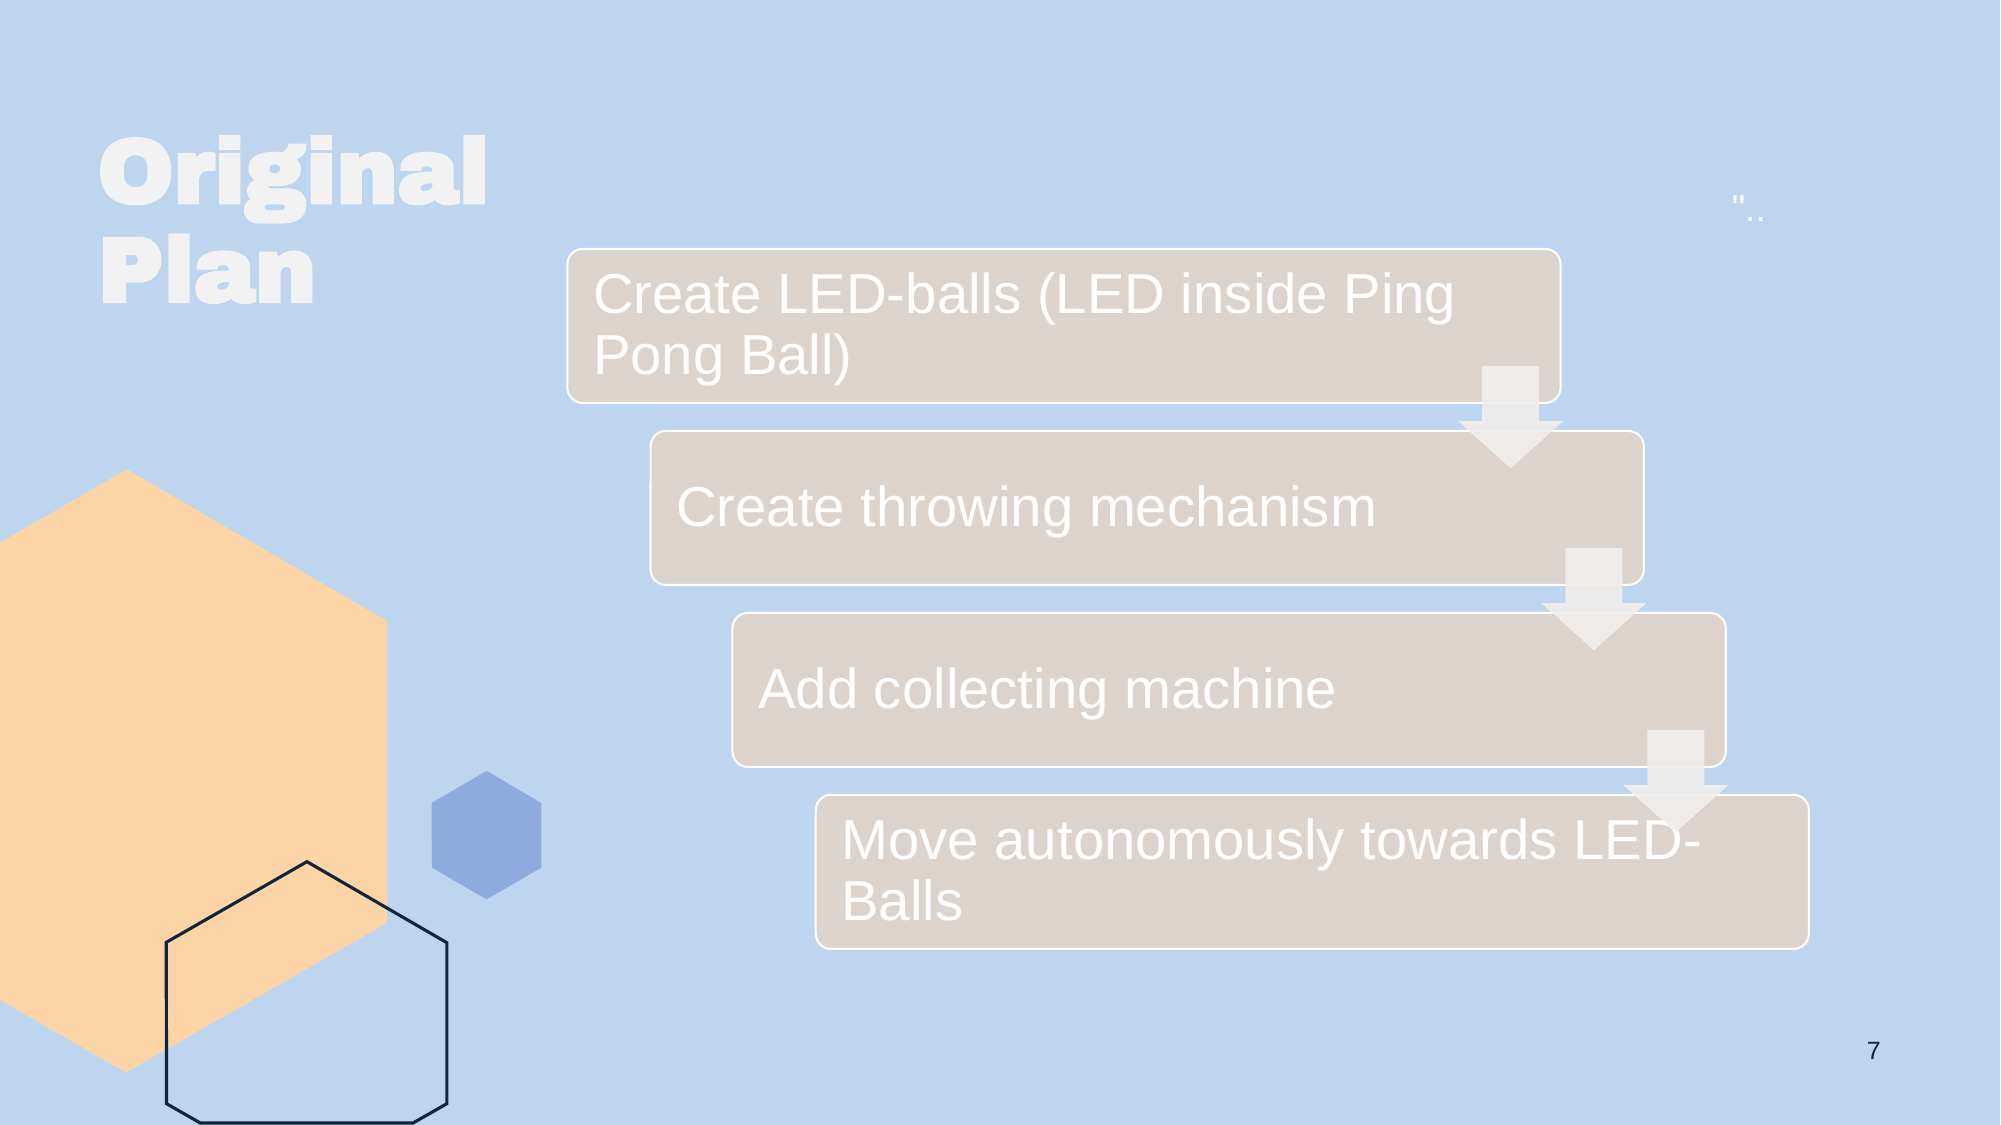

# Original Plan
"..
Create LED-balls (LED inside Ping Pong Ball)
Create throwing mechanism
Add collecting machine
Move autonomously towards LED-Balls

7